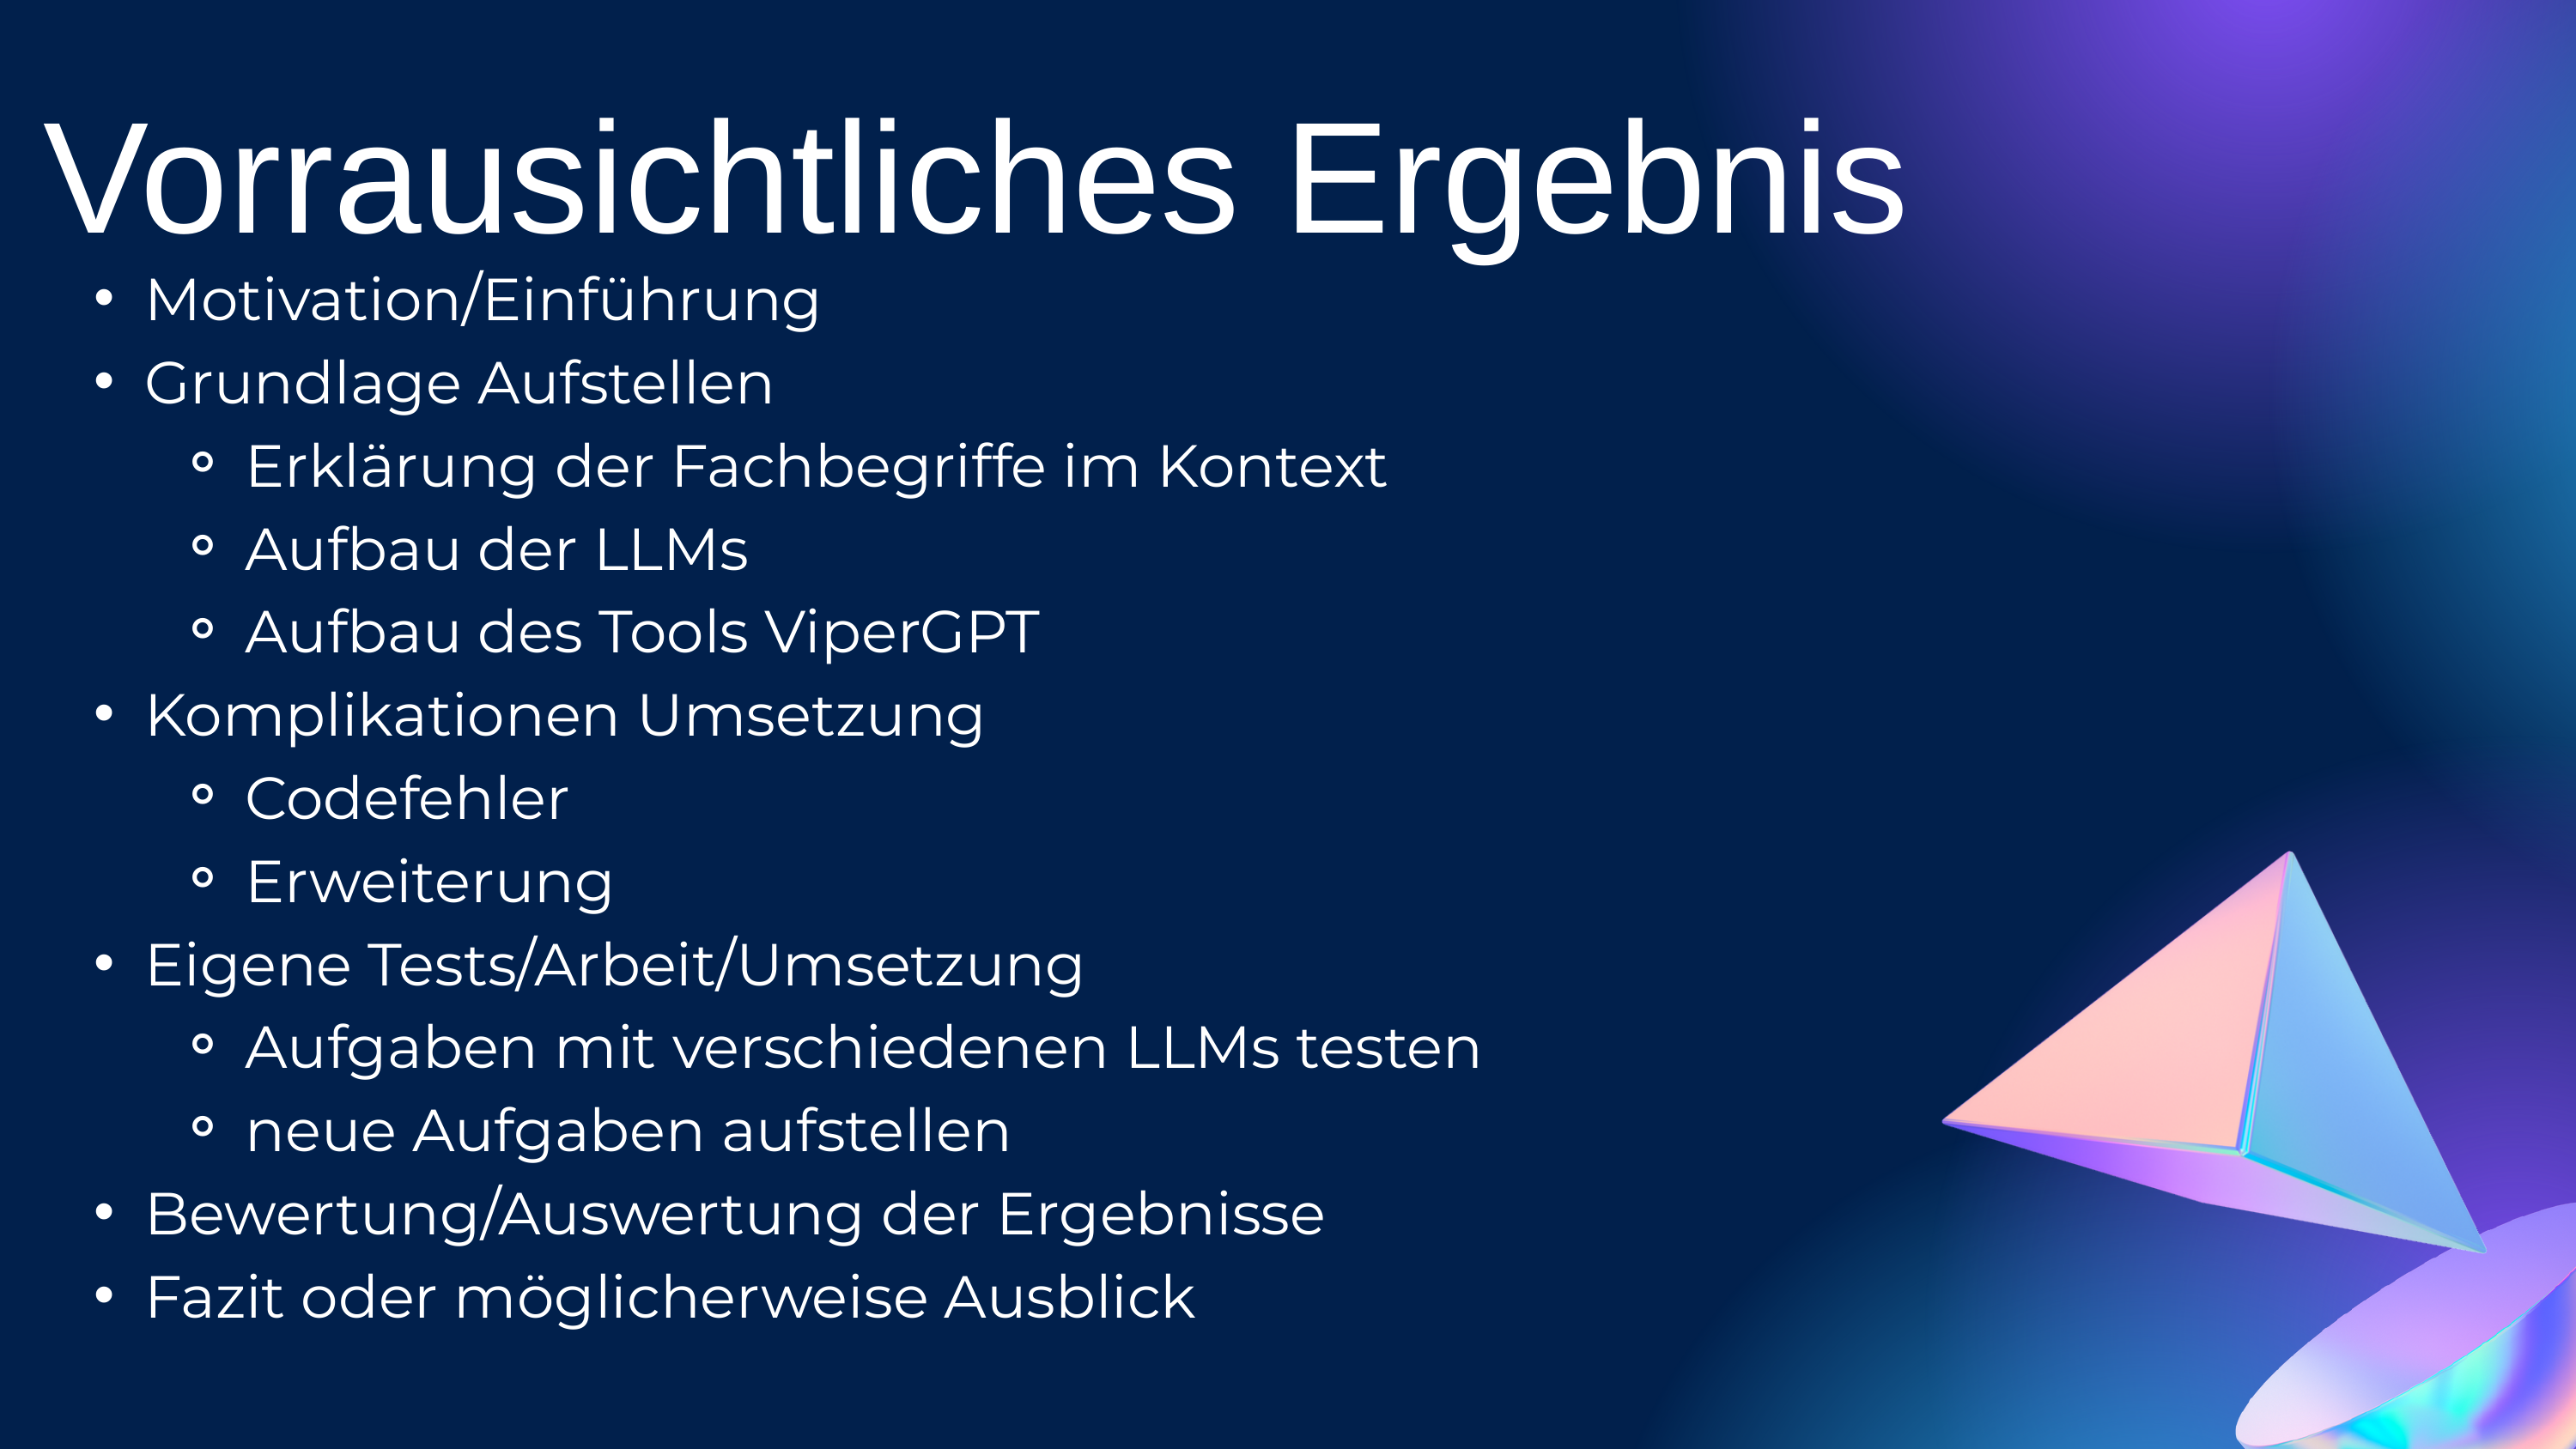

Vorrausichtliches Ergebnis
Motivation/Einführung
Grundlage Aufstellen
Erklärung der Fachbegriffe im Kontext
Aufbau der LLMs
Aufbau des Tools ViperGPT
Komplikationen Umsetzung
Codefehler
Erweiterung
Eigene Tests/Arbeit/Umsetzung
Aufgaben mit verschiedenen LLMs testen
neue Aufgaben aufstellen
Bewertung/Auswertung der Ergebnisse
Fazit oder möglicherweise Ausblick